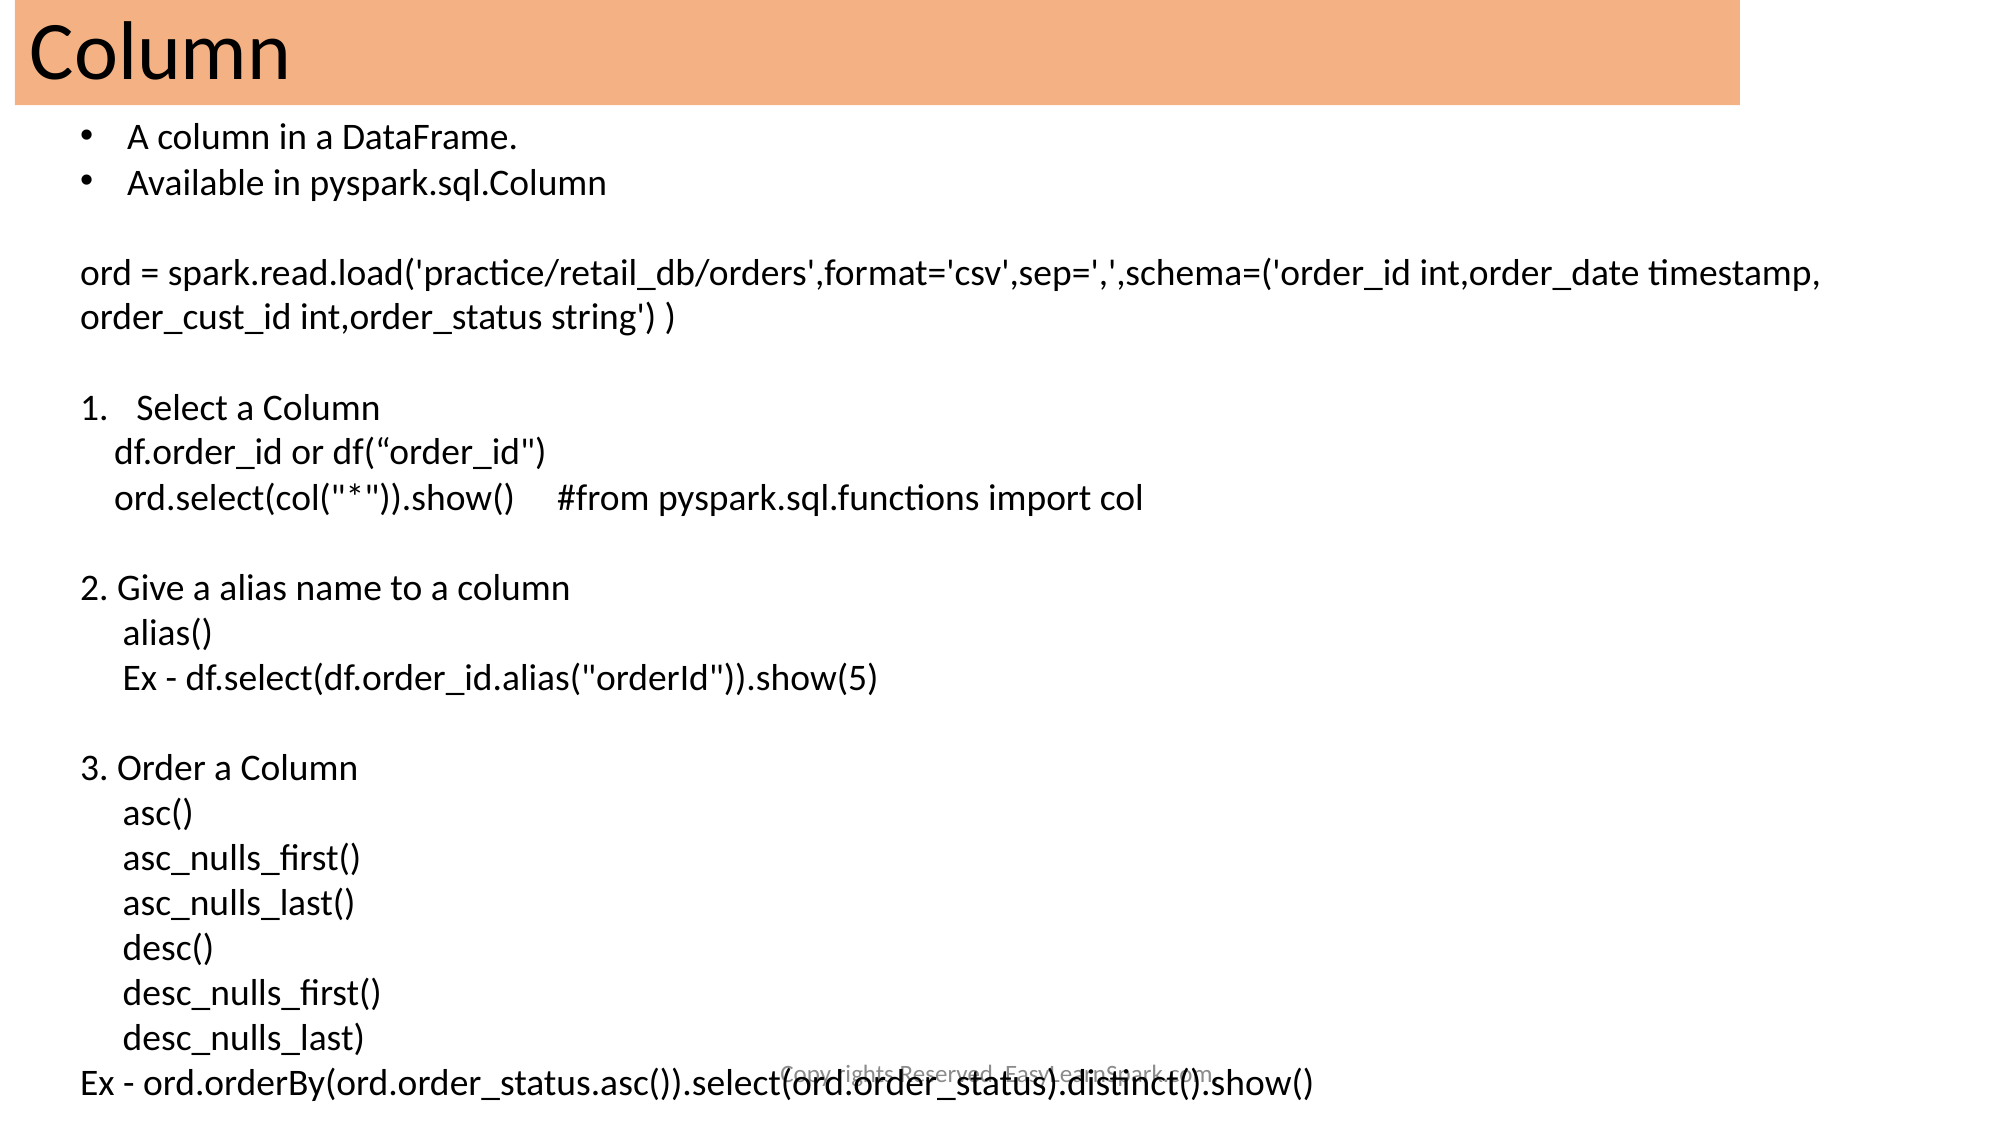

Column
A column in a DataFrame.
Available in pyspark.sql.Column

ord = spark.read.load('practice/retail_db/orders',format='csv',sep=',',schema=('order_id int,order_date timestamp,
order_cust_id int,order_status string') )

Select a Column
    df.order_id or df(“order_id")
    ord.select(col("*")).show()     #from pyspark.sql.functions import col

2. Give a alias name to a column
     alias()
     Ex - df.select(df.order_id.alias("orderId")).show(5)

3. Order a Column
     asc()
     asc_nulls_first()
     asc_nulls_last()
     desc()
     desc_nulls_first()
     desc_nulls_last)
Ex - ord.orderBy(ord.order_status.asc()).select(ord.order_status).distinct().show()
Copy rights Reserved. EasyLearnSpark.com.